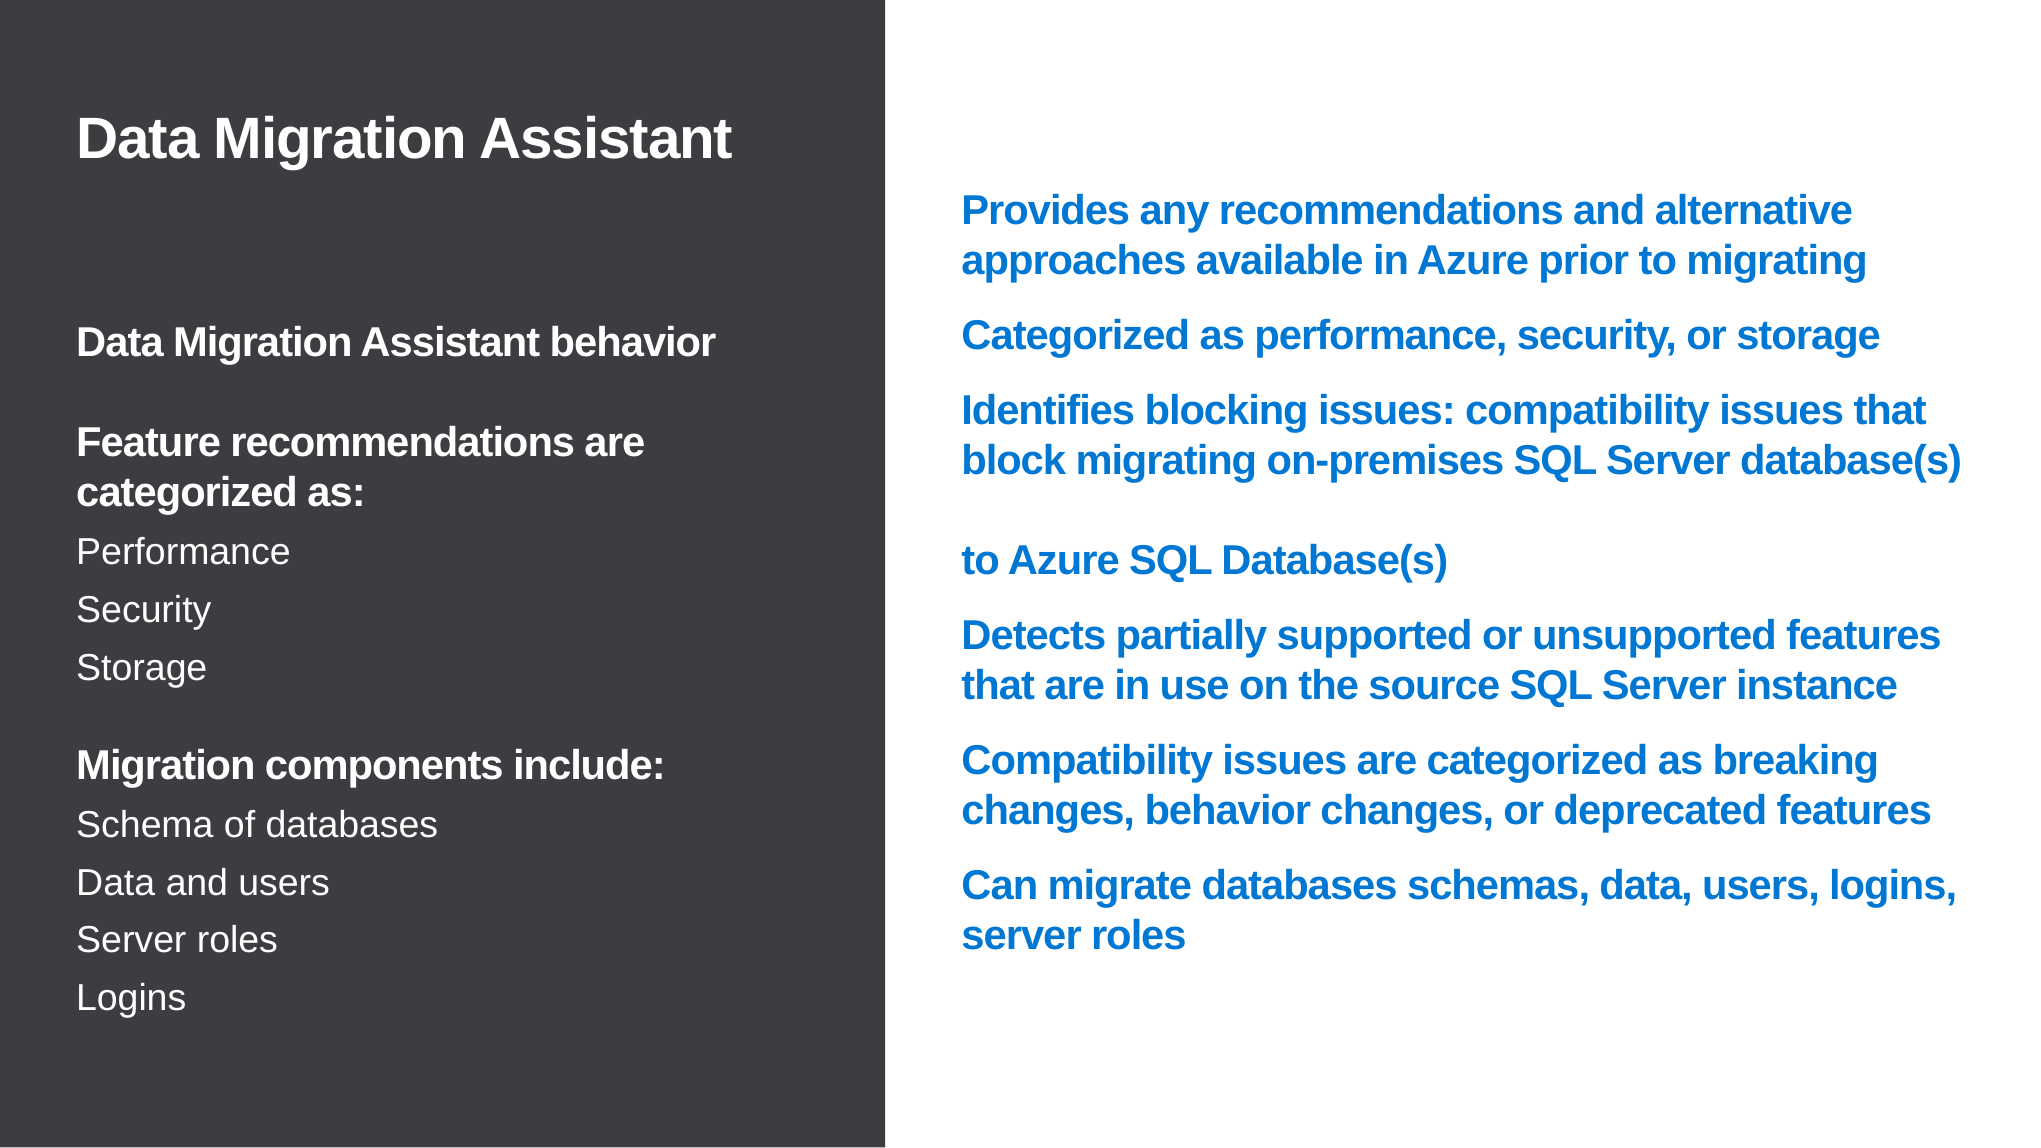

# Data Migration Assistant
Provides any recommendations and alternative approaches available in Azure prior to migrating
Categorized as performance, security, or storage
Identifies blocking issues: compatibility issues that block migrating on-premises SQL Server database(s)
to Azure SQL Database(s)
Detects partially supported or unsupported features that are in use on the source SQL Server instance
Compatibility issues are categorized as breaking changes, behavior changes, or deprecated features
Can migrate databases schemas, data, users, logins, server roles
Data Migration Assistant behavior
Feature recommendations are categorized as:
Performance
Security
Storage
Migration components include:
Schema of databases
Data and users
Server roles
Logins